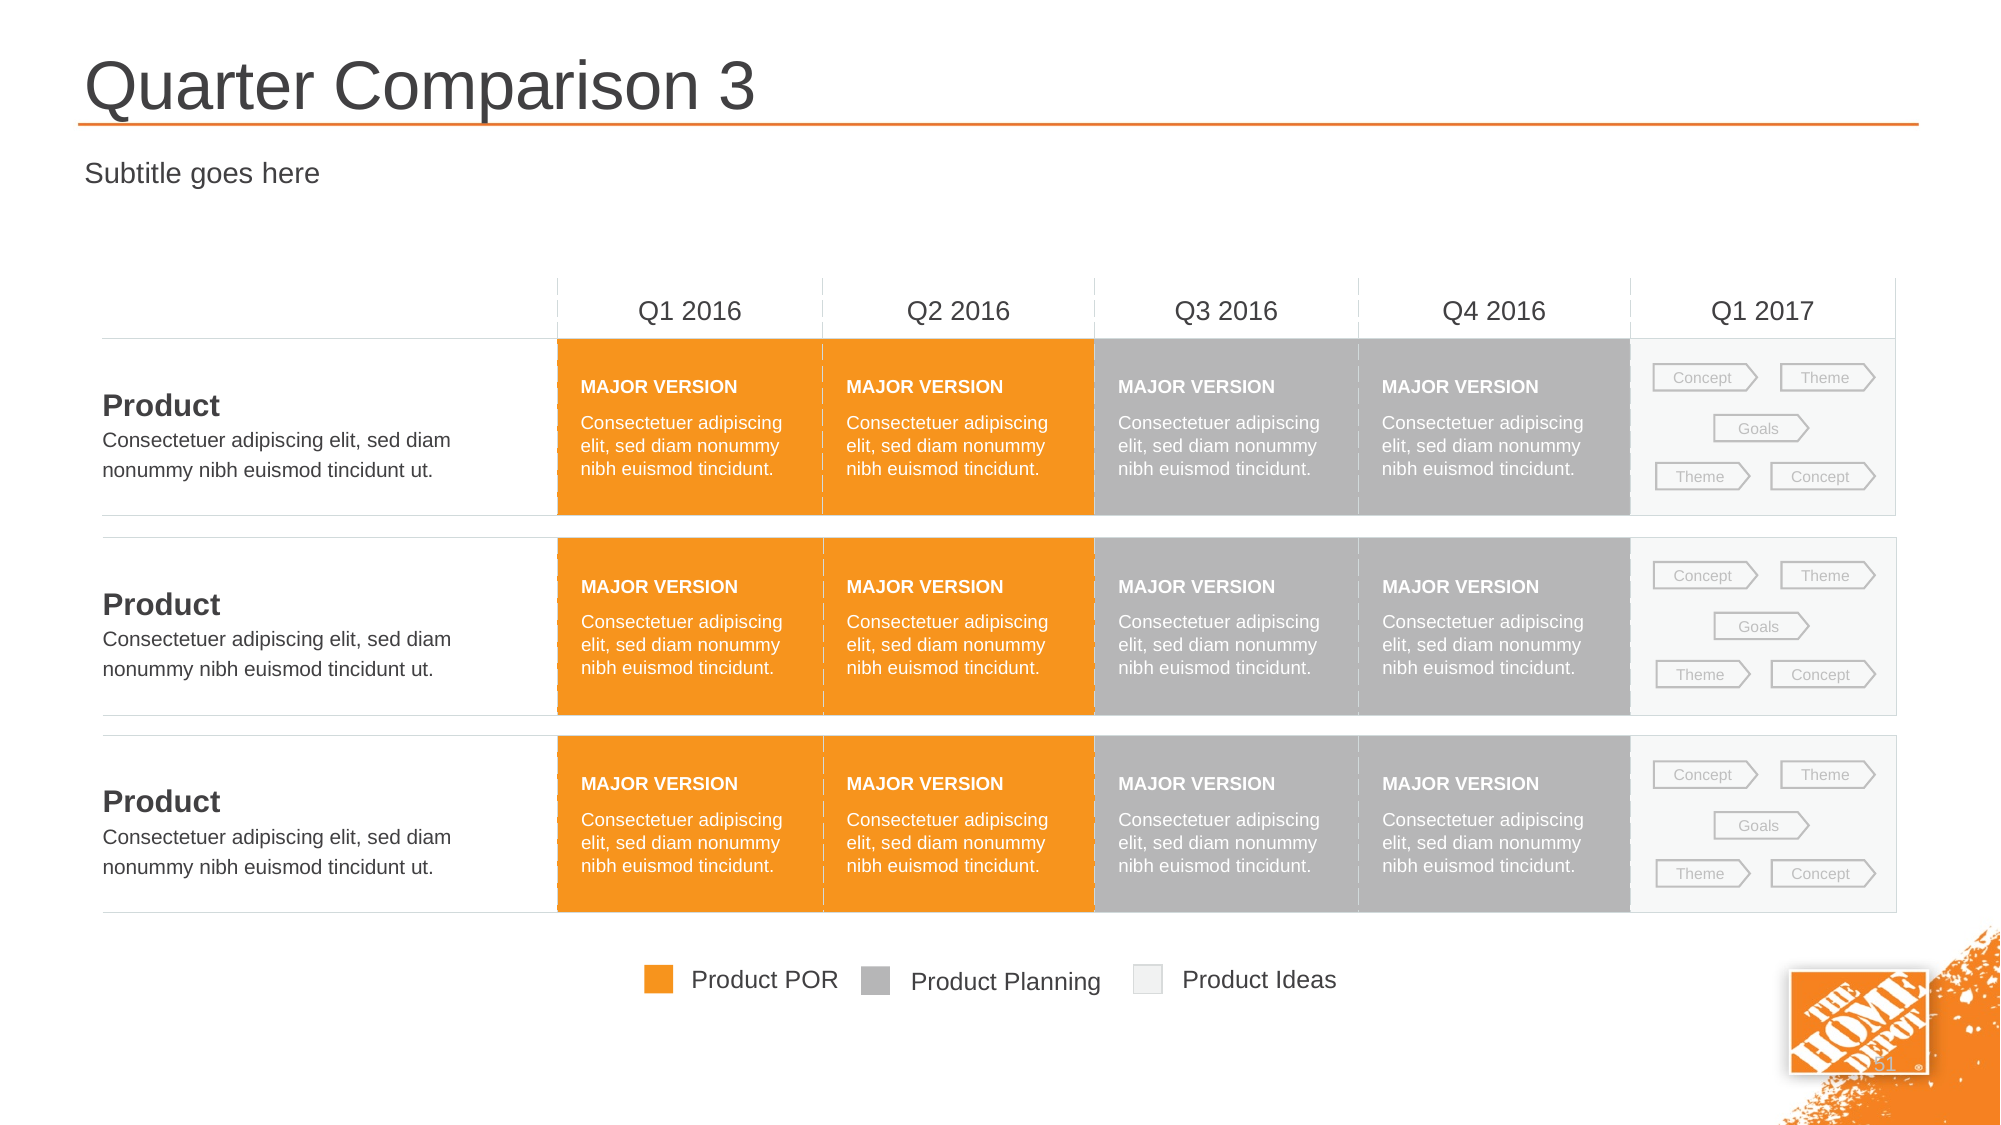

# Quarter Comparison 3
Subtitle goes here
|  | Q1 2016 | Q2 2016 | Q3 2016 | Q4 2016 | Q1 2017 |
| --- | --- | --- | --- | --- | --- |
| Product Consectetuer adipiscing elit, sed diam nonummy nibh euismod tincidunt ut. | MAJOR VERSION Consectetuer adipiscing elit, sed diam nonummy nibh euismod tincidunt. | MAJOR VERSION Consectetuer adipiscing elit, sed diam nonummy nibh euismod tincidunt. | MAJOR VERSION Consectetuer adipiscing elit, sed diam nonummy nibh euismod tincidunt. | MAJOR VERSION Consectetuer adipiscing elit, sed diam nonummy nibh euismod tincidunt. |  |
Concept
Theme
Goals
Concept
Theme
| Product Consectetuer adipiscing elit, sed diam nonummy nibh euismod tincidunt ut. | MAJOR VERSION Consectetuer adipiscing elit, sed diam nonummy nibh euismod tincidunt. | MAJOR VERSION Consectetuer adipiscing elit, sed diam nonummy nibh euismod tincidunt. | MAJOR VERSION Consectetuer adipiscing elit, sed diam nonummy nibh euismod tincidunt. | MAJOR VERSION Consectetuer adipiscing elit, sed diam nonummy nibh euismod tincidunt. |  |
| --- | --- | --- | --- | --- | --- |
Concept
Theme
Goals
Concept
Theme
| Product Consectetuer adipiscing elit, sed diam nonummy nibh euismod tincidunt ut. | MAJOR VERSION Consectetuer adipiscing elit, sed diam nonummy nibh euismod tincidunt. | MAJOR VERSION Consectetuer adipiscing elit, sed diam nonummy nibh euismod tincidunt. | MAJOR VERSION Consectetuer adipiscing elit, sed diam nonummy nibh euismod tincidunt. | MAJOR VERSION Consectetuer adipiscing elit, sed diam nonummy nibh euismod tincidunt. |  |
| --- | --- | --- | --- | --- | --- |
Concept
Theme
Goals
Concept
Theme
Product POR

Product Ideas

Product Planning

51